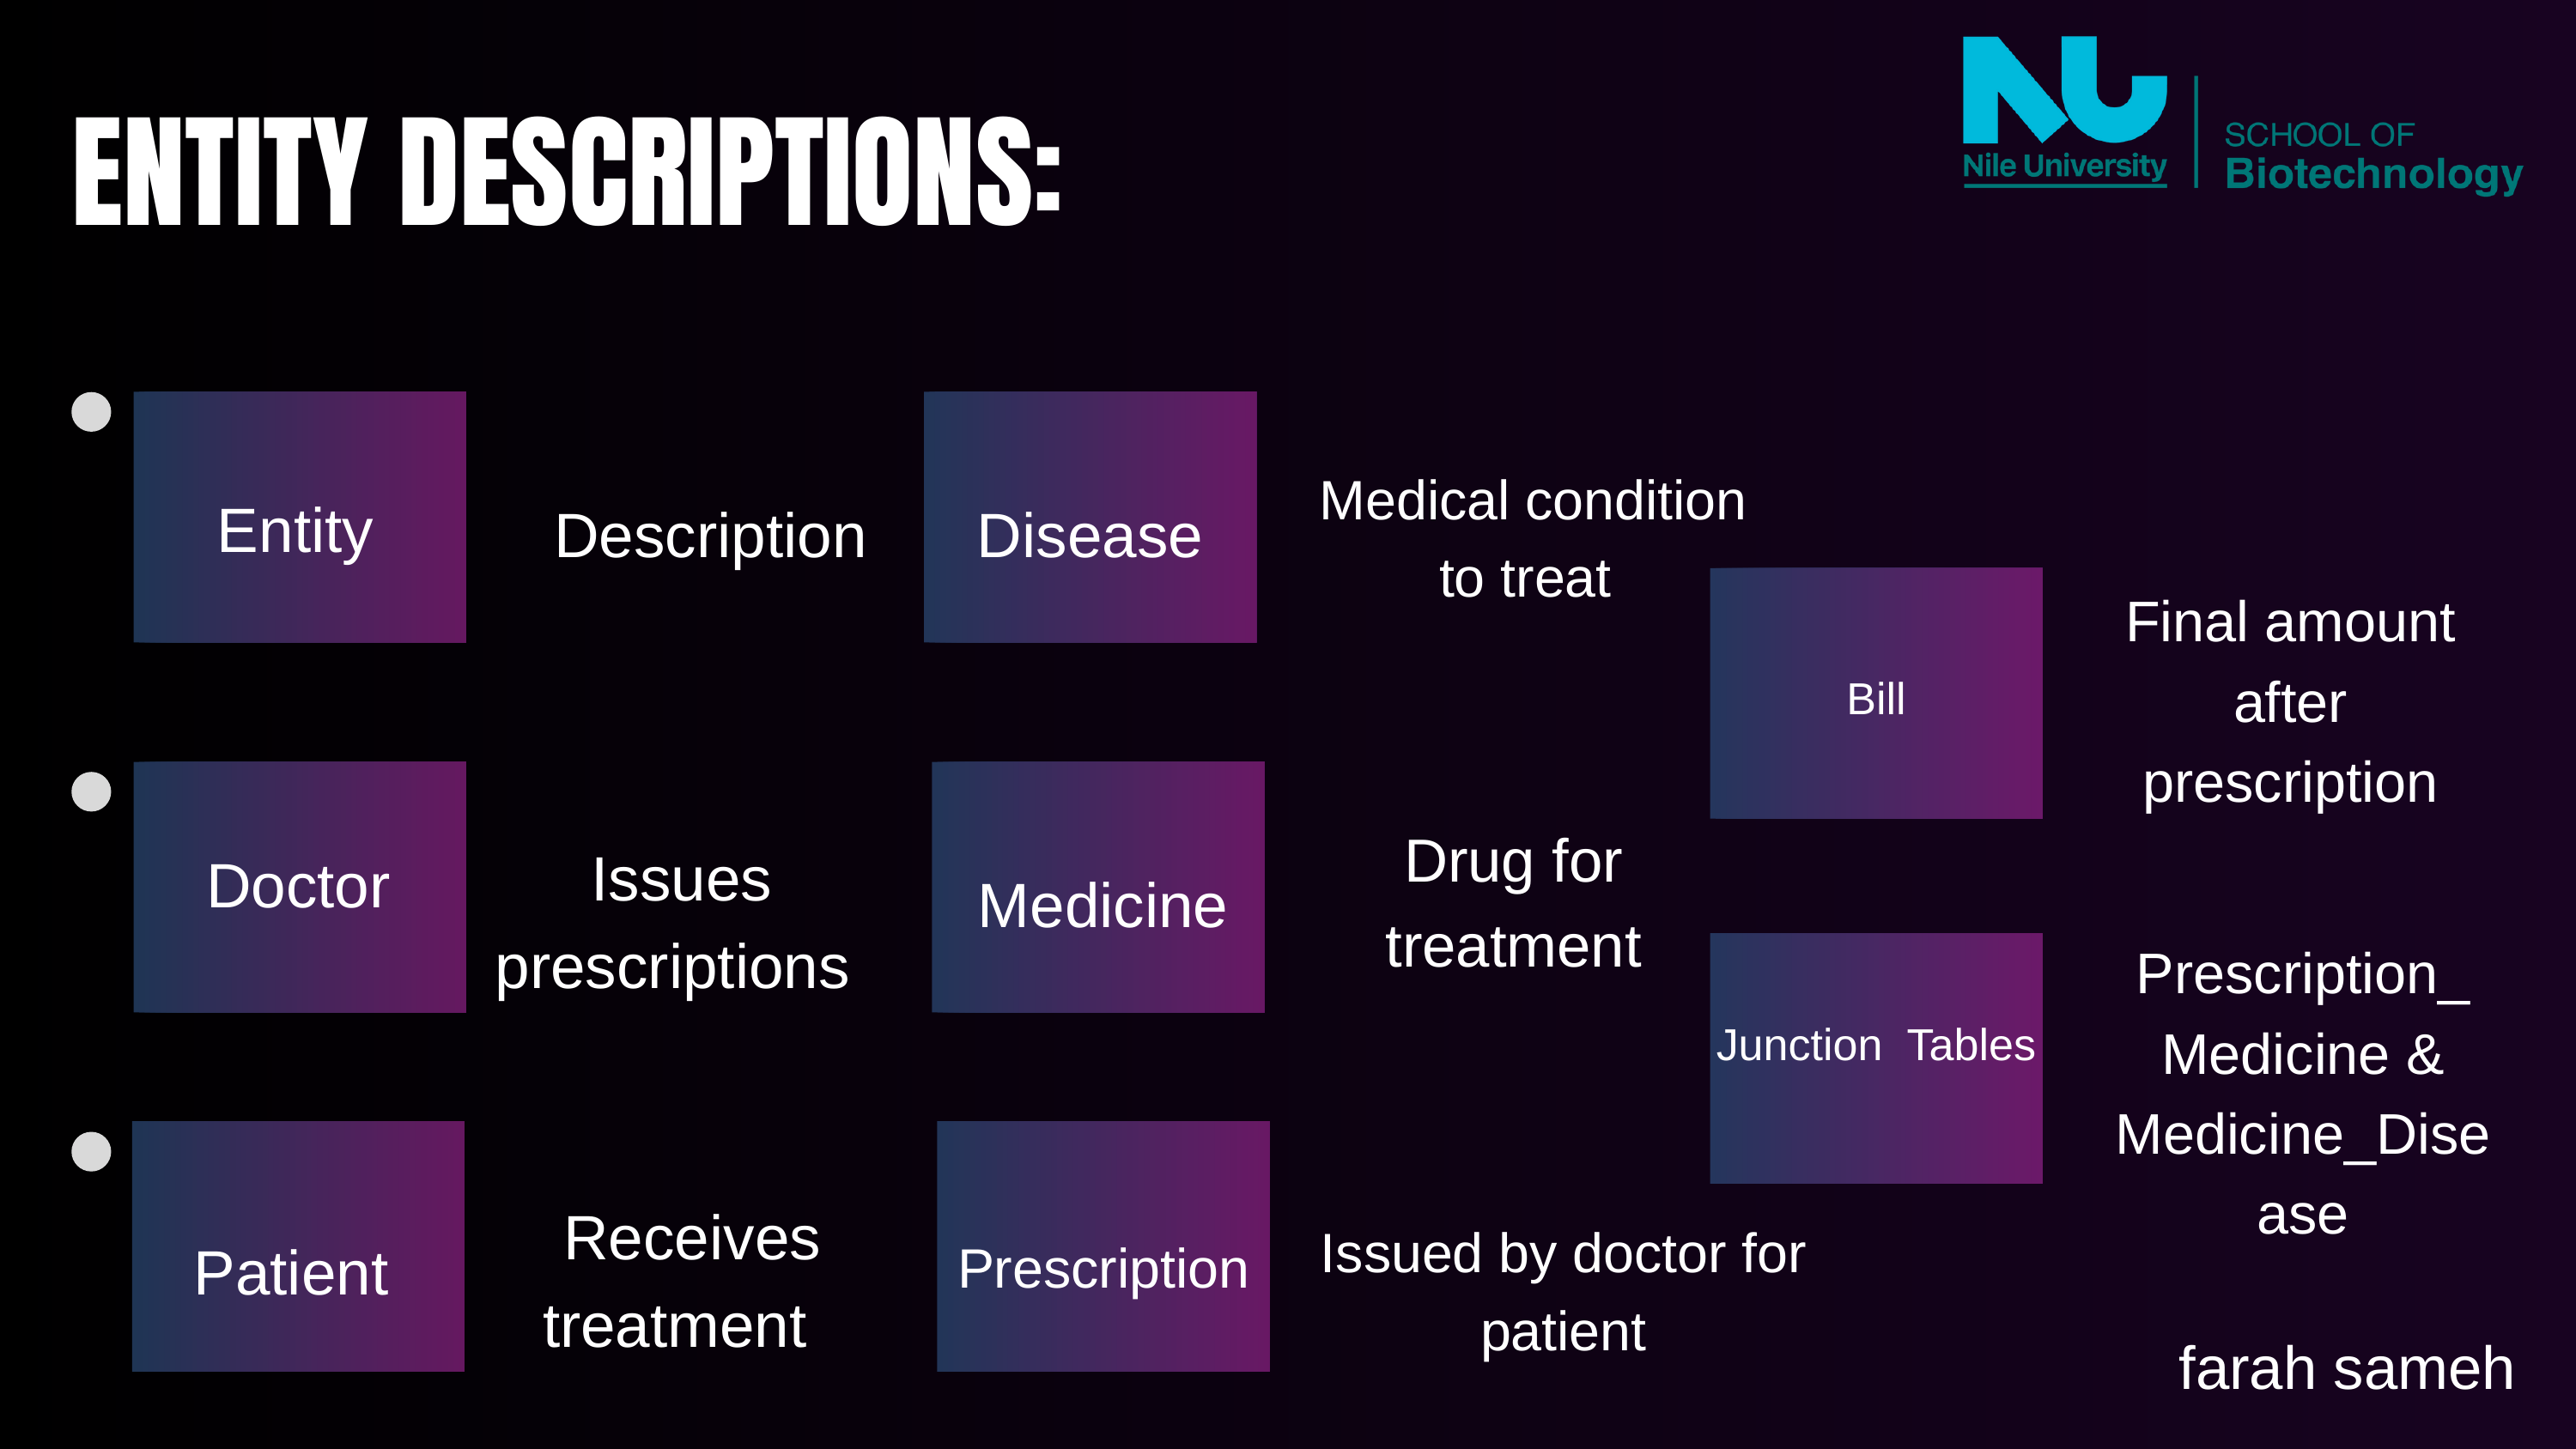

ENTITY DESCRIPTIONS:

 Medical condition to treat
Entity
   Description
Disease

Final amount after prescription
Bill

Drug for treatment
 Issues prescriptions
Doctor
Medicine
Prescription_Medicine & Medicine_Disease

Junction  Tables

  Receives treatment
Issued by doctor for patient
Patient
Prescription
farah sameh